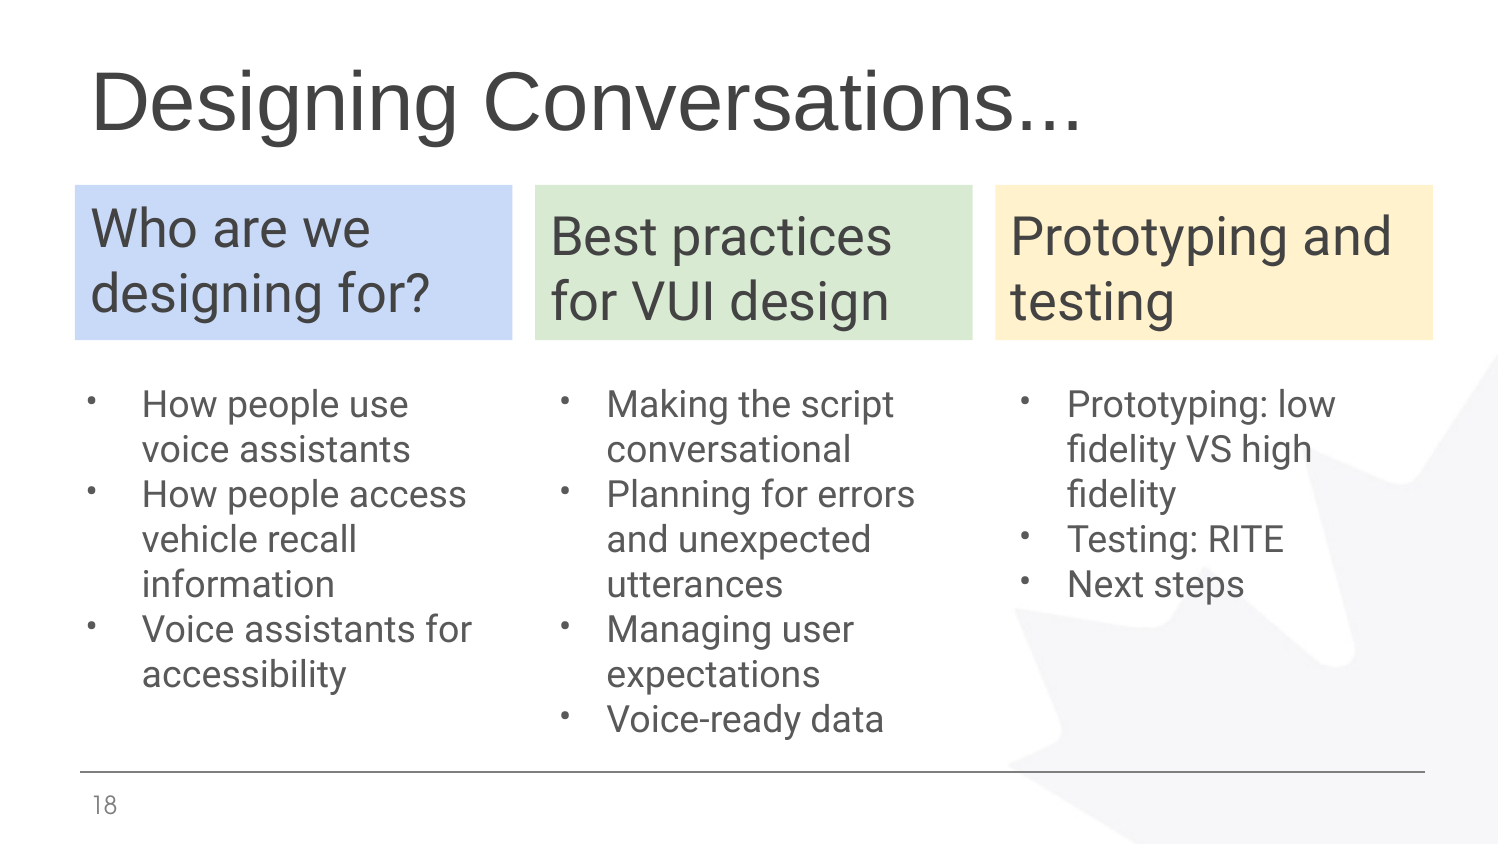

# Designing Conversations...

Who are we designing for?

Best practices
for VUI design
Prototyping and testing
How people use voice assistants
How people access vehicle recall information
Voice assistants for accessibility
Making the script conversational
Planning for errors and unexpected utterances
Managing user expectations
Voice-ready data

Prototyping: low fidelity VS high fidelity
Testing: RITE
Next steps
18